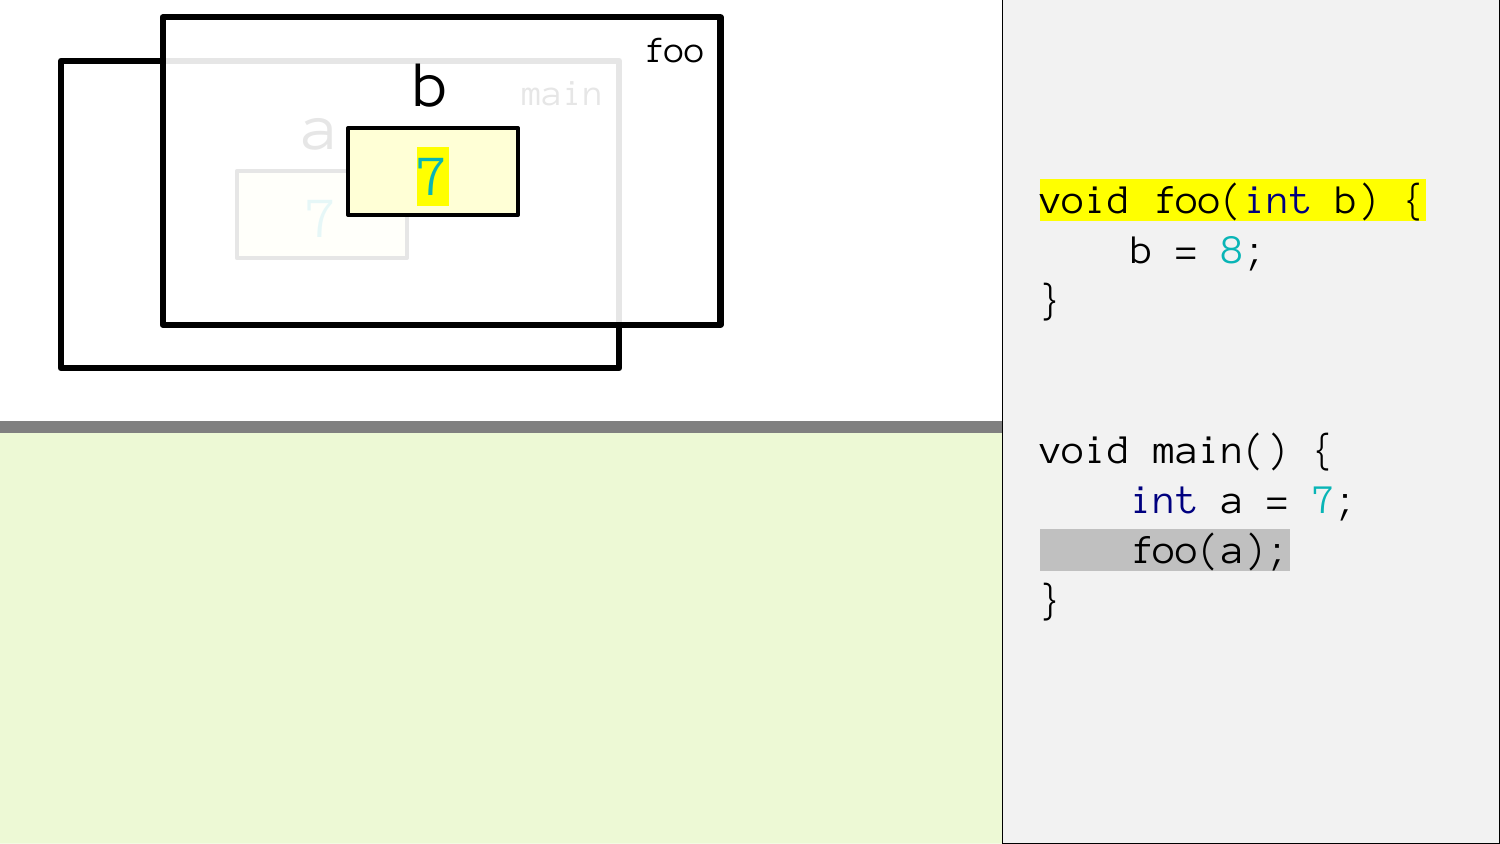

void foo(int b) {
    b = 8;
}

void main() {
    int a = 7;
    foo(a);
}

foo

b
main

a
7
7